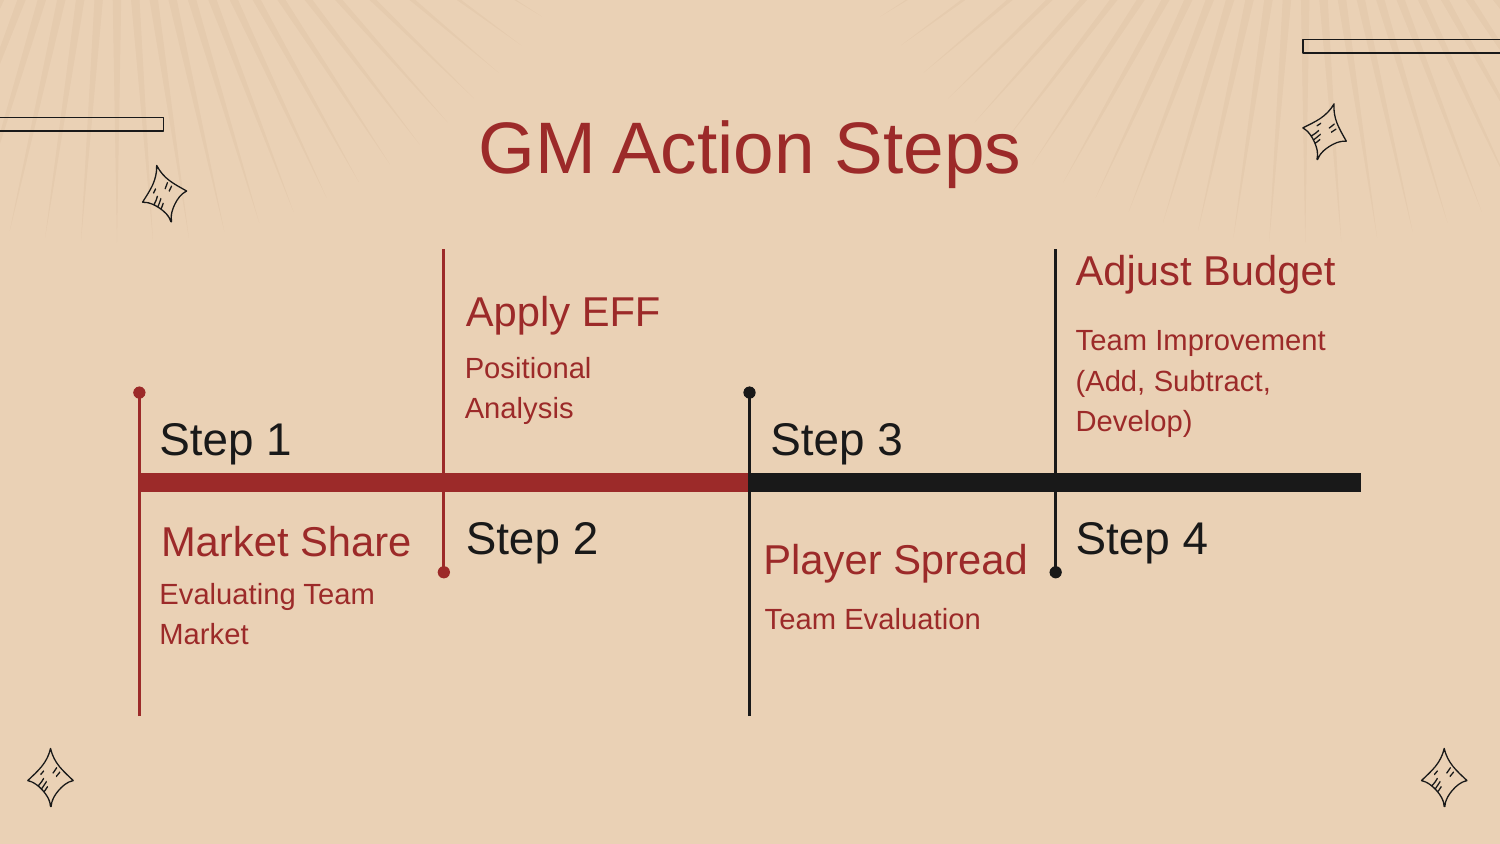

# GM Action Steps

Adjust Budget
Apply EFF
Team Improvement (Add, Subtract, Develop)
Positional Analysis
Step 1
Step 3

Step 2
Step 4
Market Share
Player Spread
Evaluating Team Market
Team Evaluation